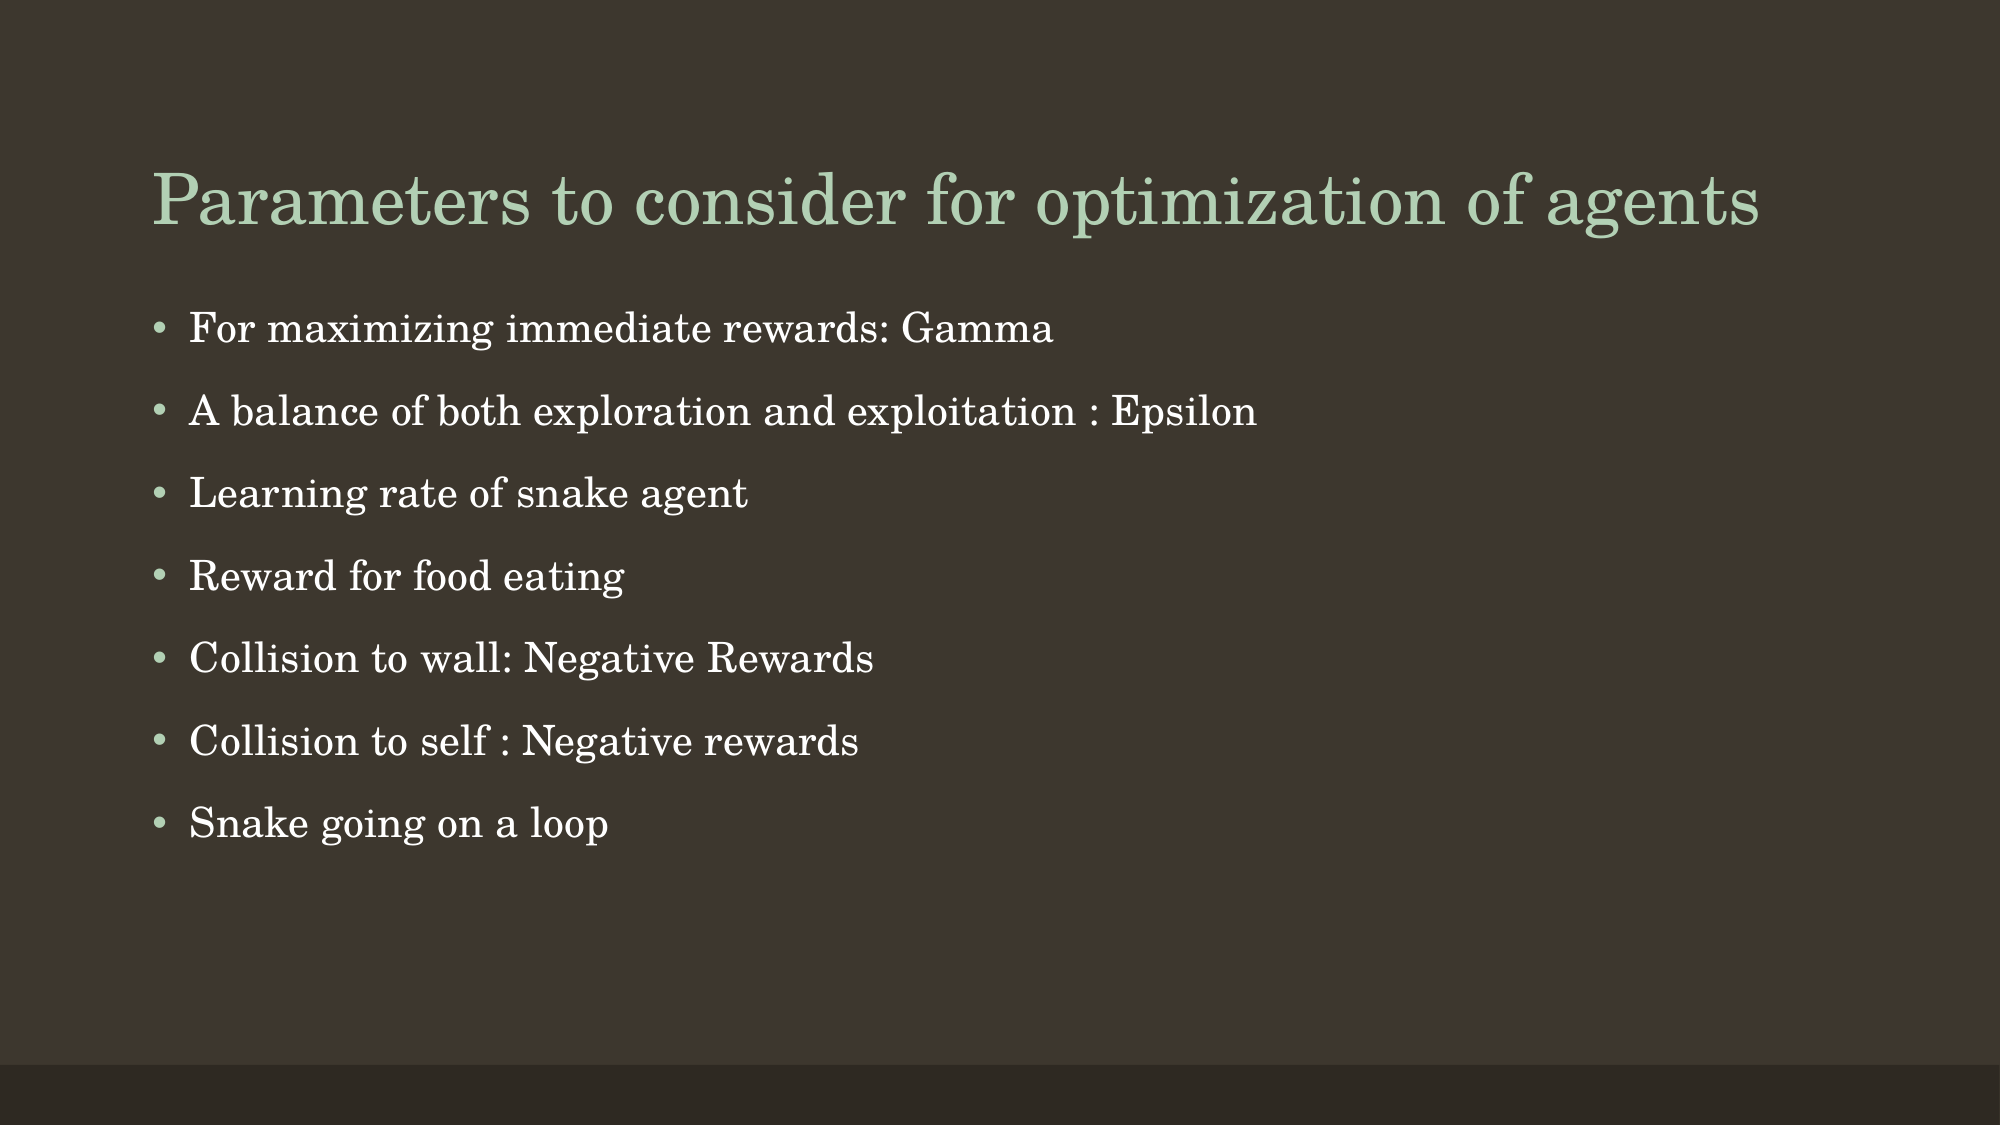

# Parameters to consider for optimization of agents
For maximizing immediate rewards: Gamma
A balance of both exploration and exploitation : Epsilon
Learning rate of snake agent
Reward for food eating
Collision to wall: Negative Rewards
Collision to self : Negative rewards
Snake going on a loop